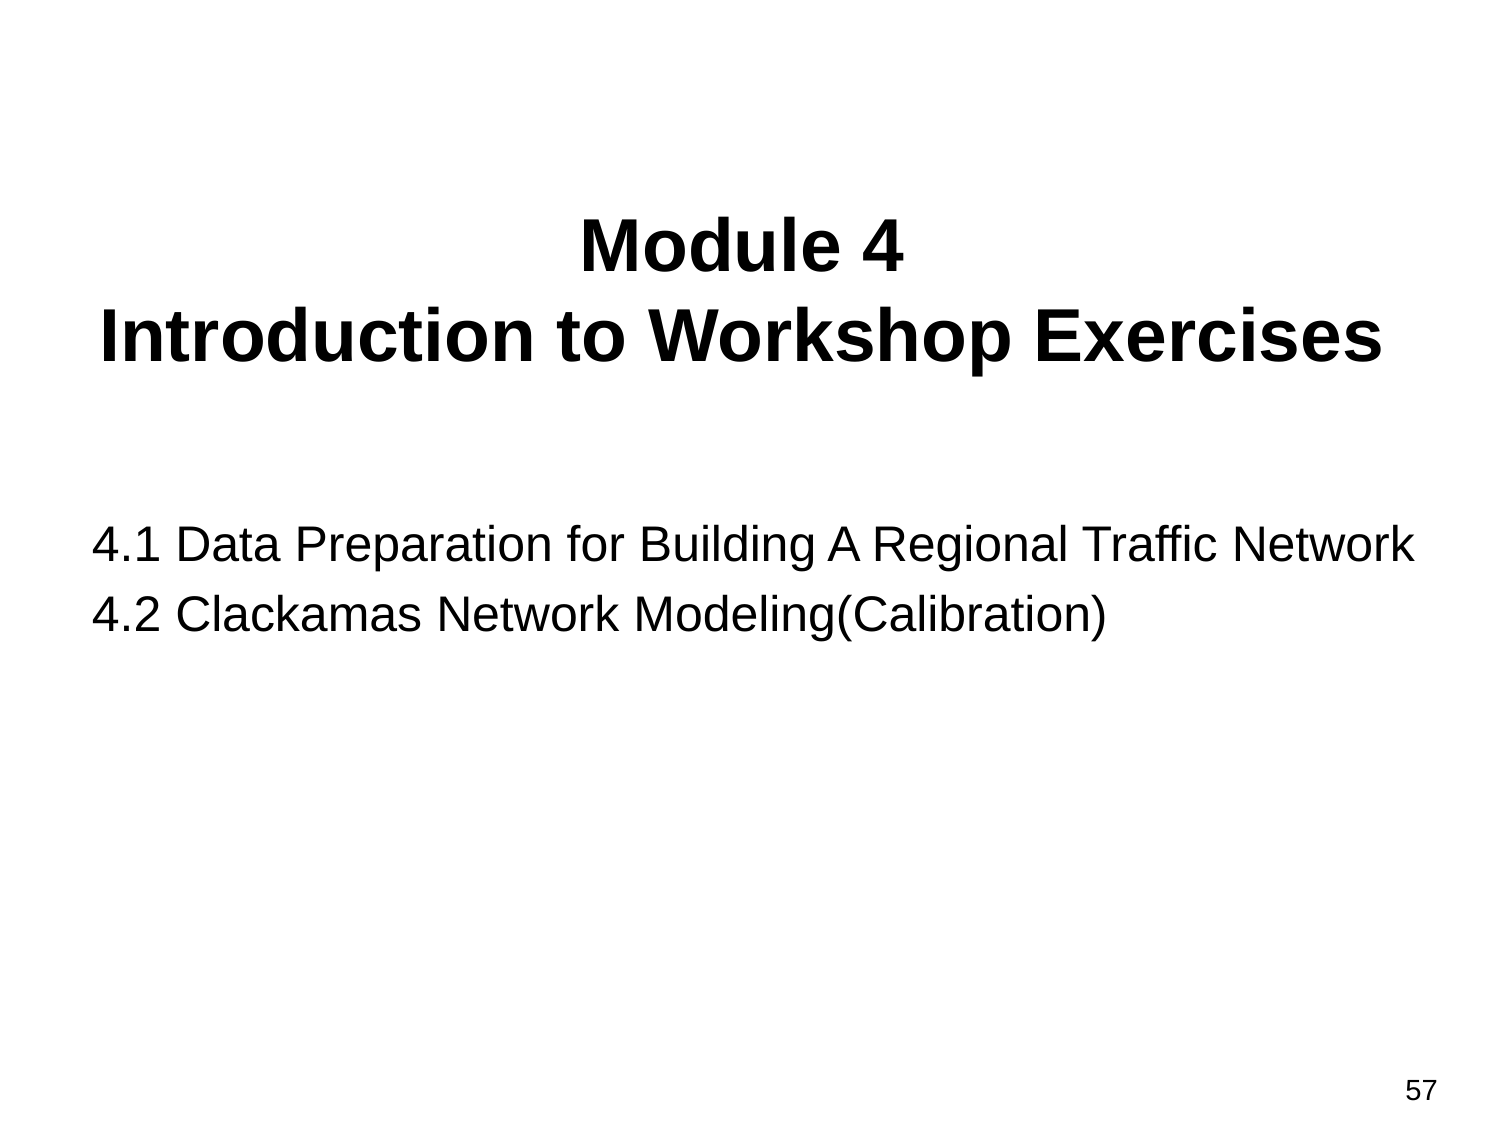

# Module 4 Introduction to Workshop Exercises
4.1 Data Preparation for Building A Regional Traffic Network
4.2 Clackamas Network Modeling(Calibration)
57